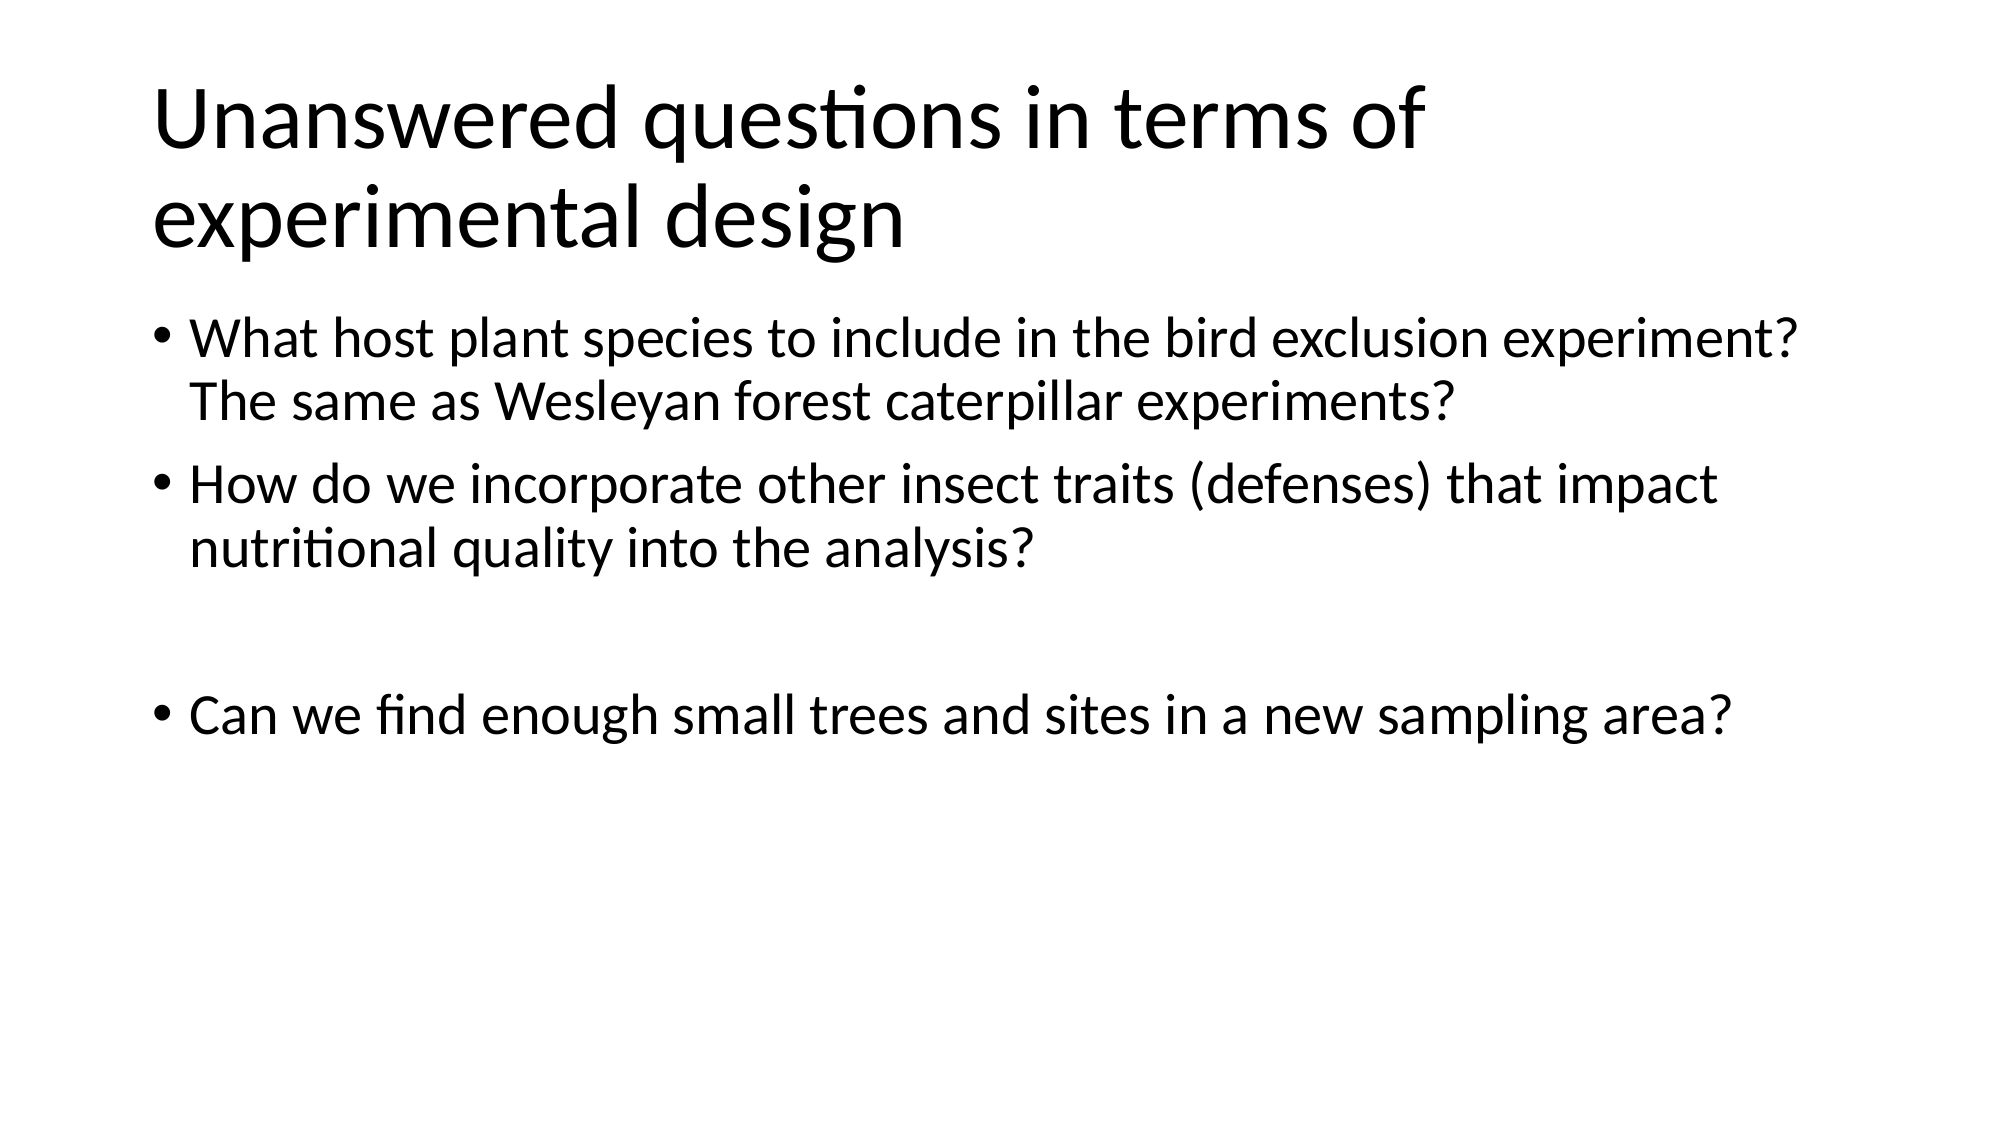

# Unanswered questions in terms of experimental design
What host plant species to include in the bird exclusion experiment? The same as Wesleyan forest caterpillar experiments?
How do we incorporate other insect traits (defenses) that impact nutritional quality into the analysis?

Can we find enough small trees and sites in a new sampling area?